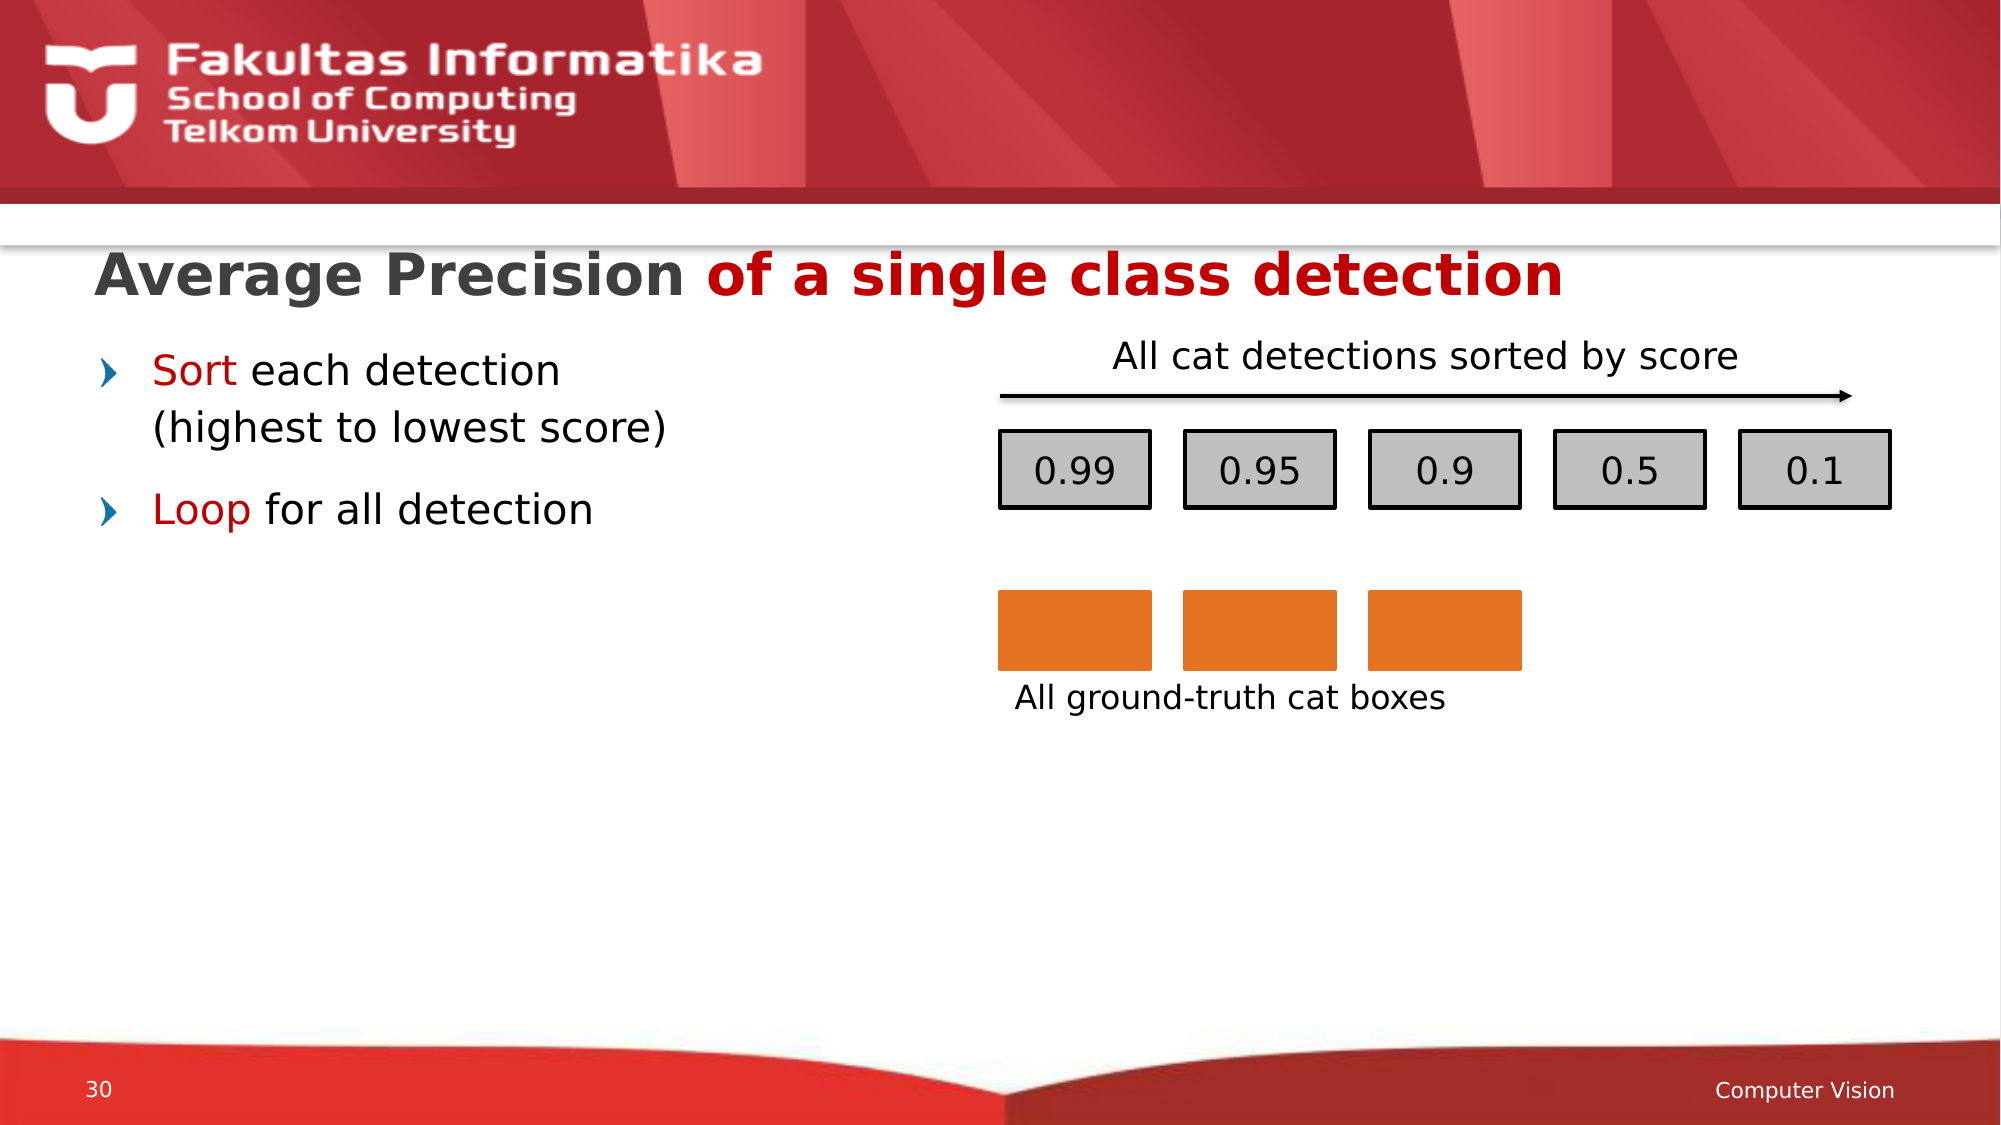

# Average Precision of a single class detection
All cat detections sorted by score
Sort each detection
(highest to lowest score)
Loop for all detection

0.99
0.95
0.9
0.5
0.1

All ground-truth cat boxes
Computer Vision
30